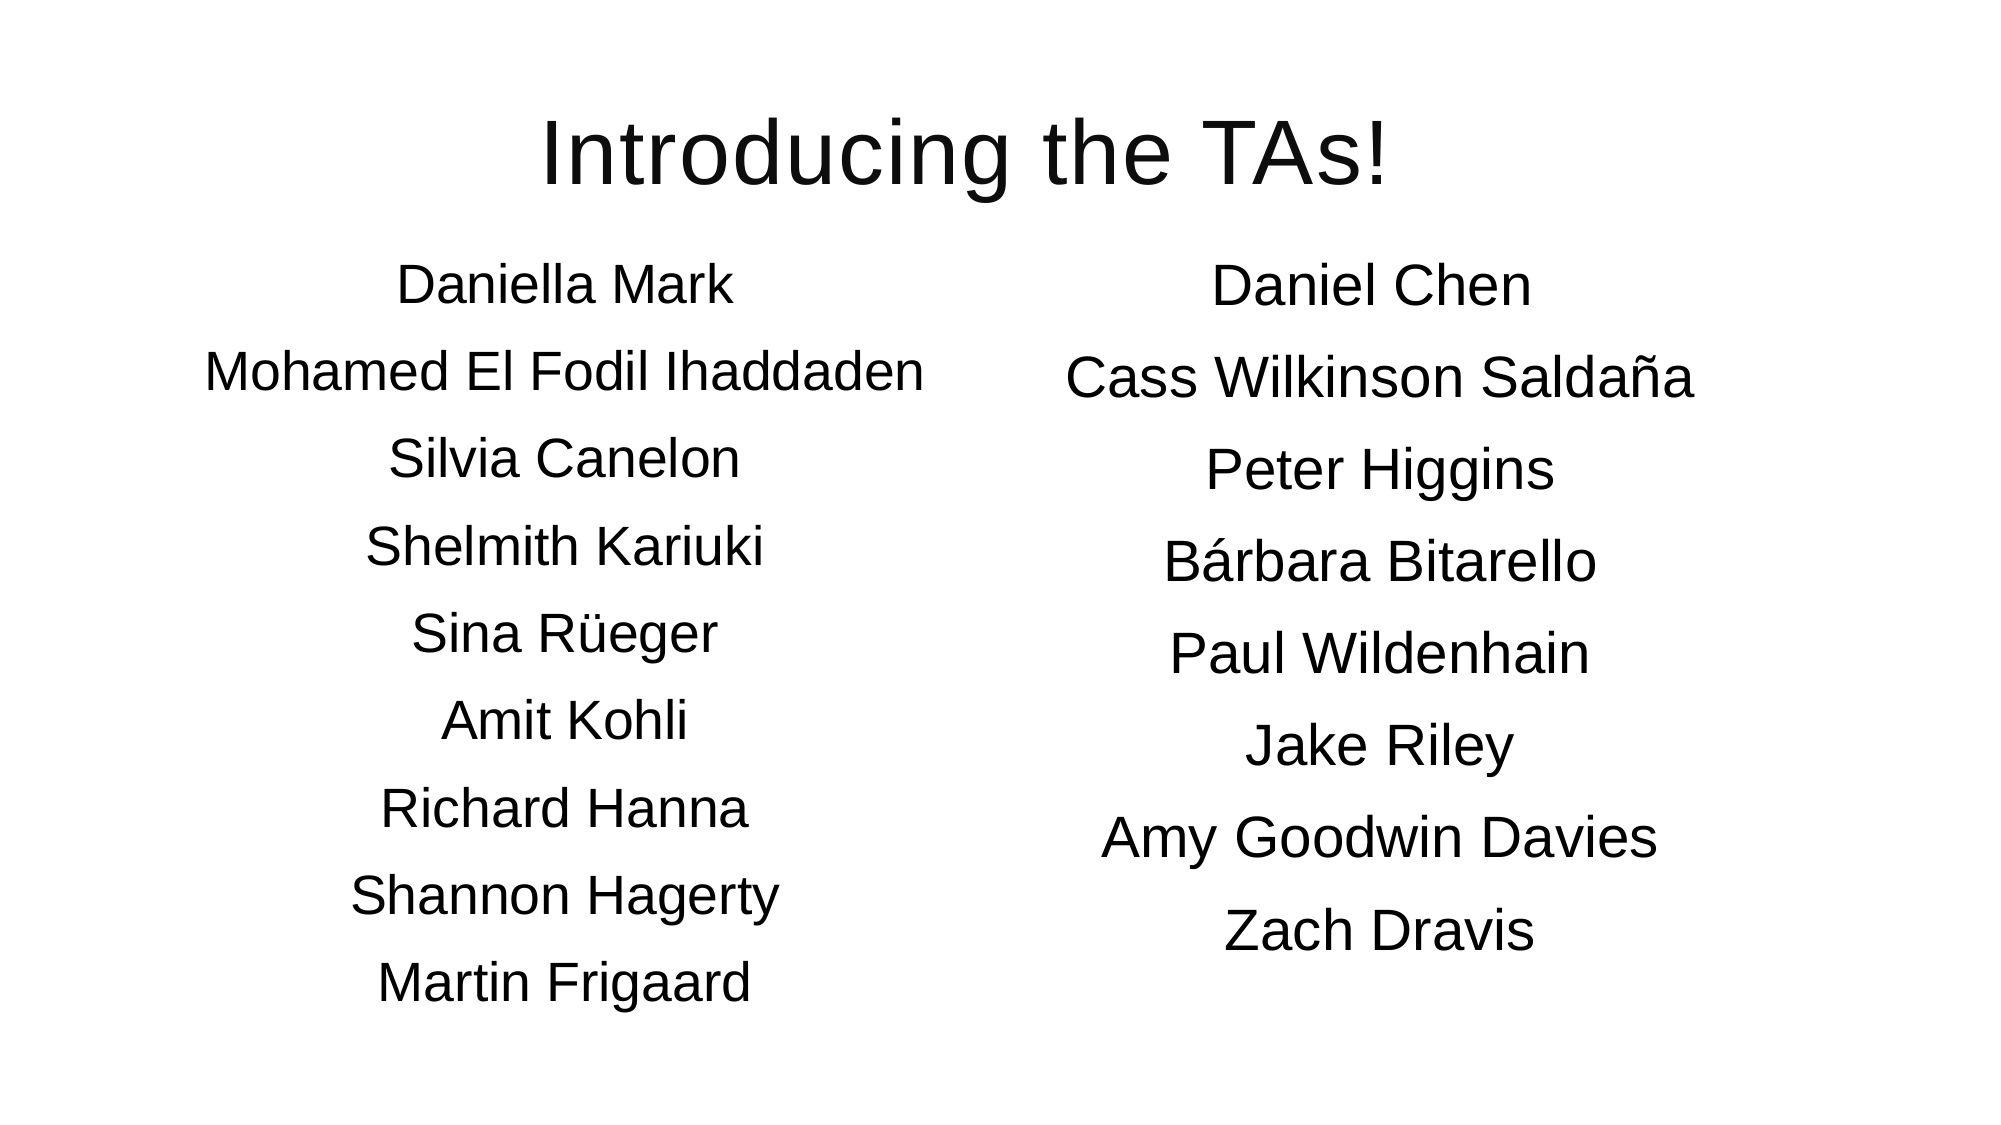

# Introducing the TAs!
Daniella Mark
Mohamed El Fodil Ihaddaden
Silvia Canelon
Shelmith Kariuki
Sina Rüeger
Amit Kohli
Richard Hanna
Shannon Hagerty
Martin Frigaard

Daniel Chen
Cass Wilkinson Saldaña
Peter Higgins
Bárbara Bitarello
Paul Wildenhain
Jake Riley
Amy Goodwin Davies
Zach Dravis